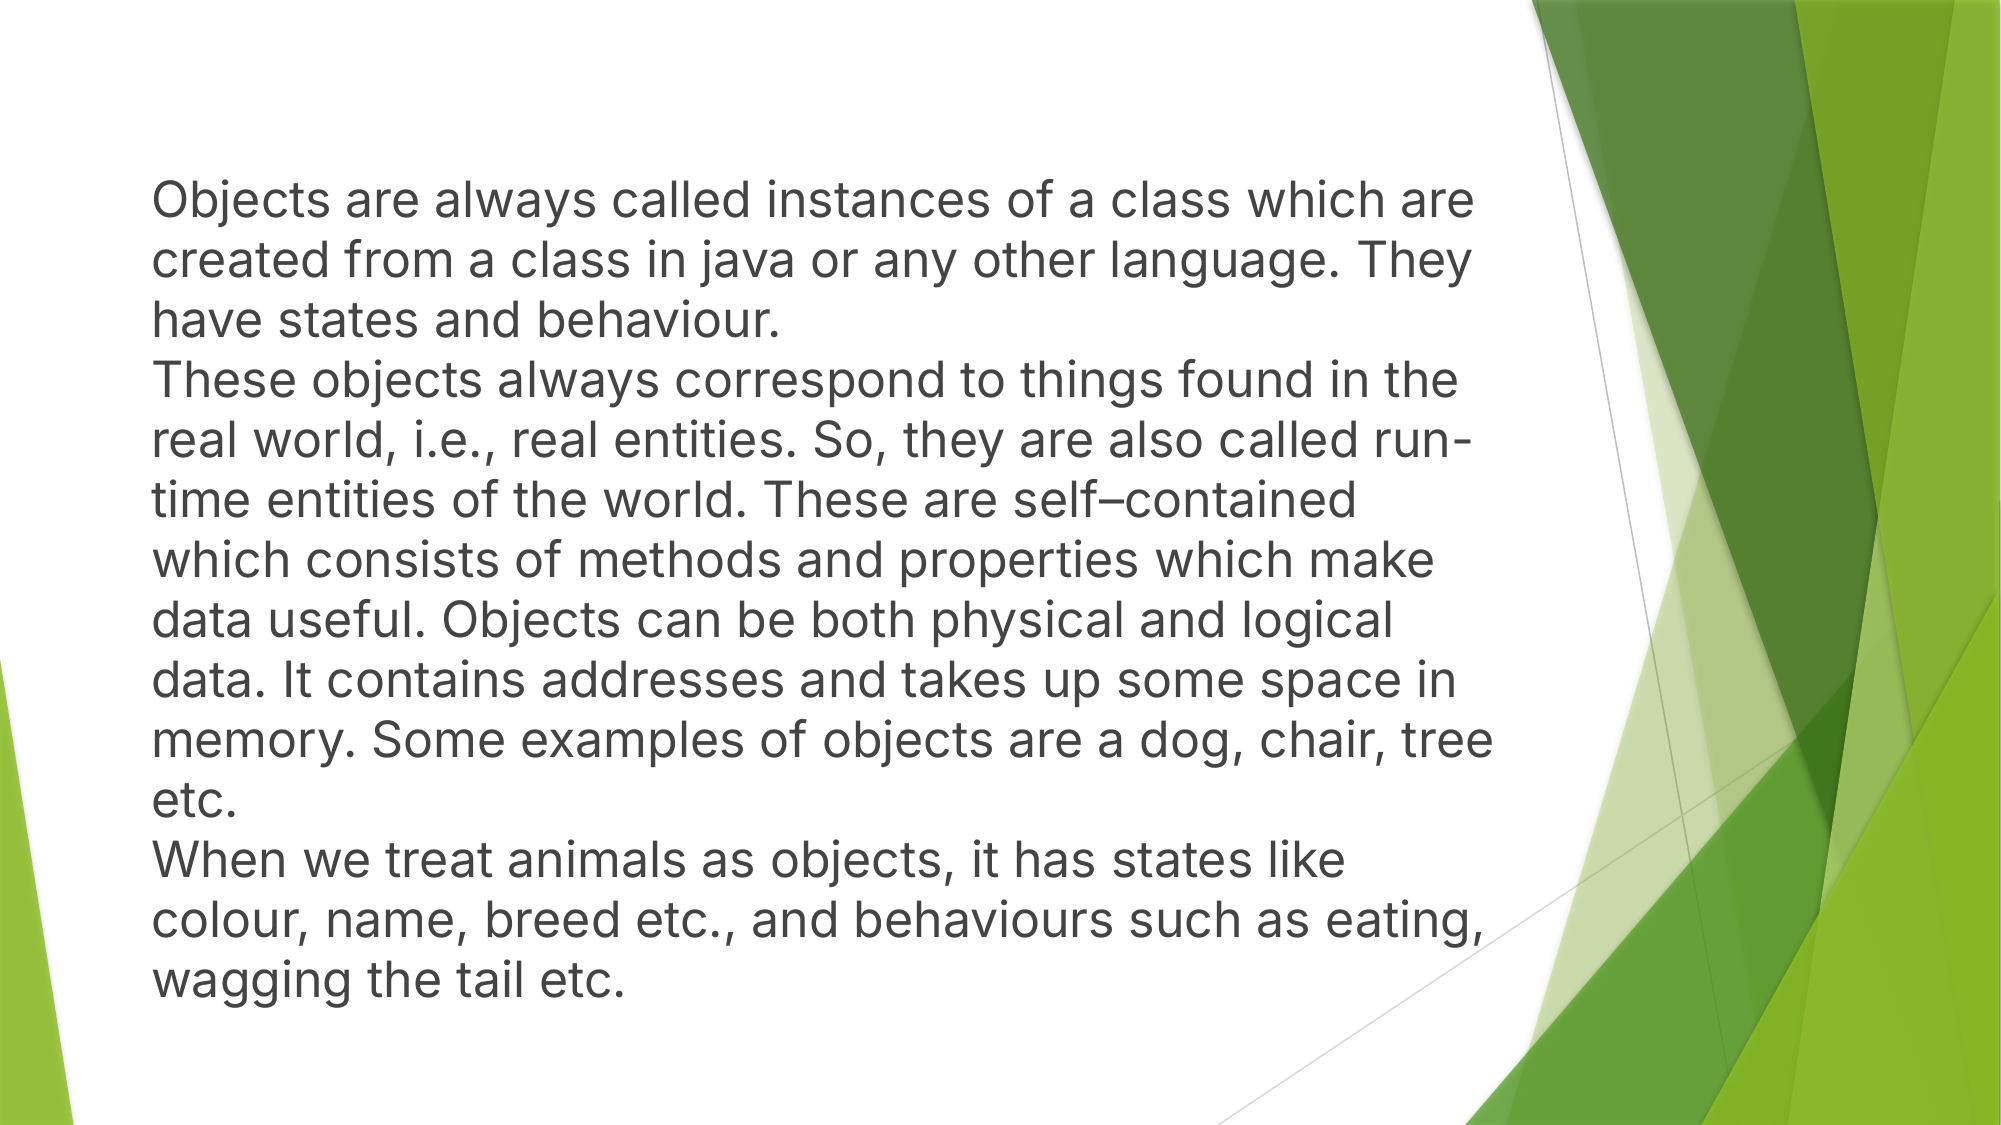

Objects are always called instances of a class which are created from a class in java or any other language. They have states and behaviour.
These objects always correspond to things found in the real world, i.e., real entities. So, they are also called run-time entities of the world. These are self–contained which consists of methods and properties which make data useful. Objects can be both physical and logical data. It contains addresses and takes up some space in memory. Some examples of objects are a dog, chair, tree etc.
When we treat animals as objects, it has states like colour, name, breed etc., and behaviours such as eating, wagging the tail etc.